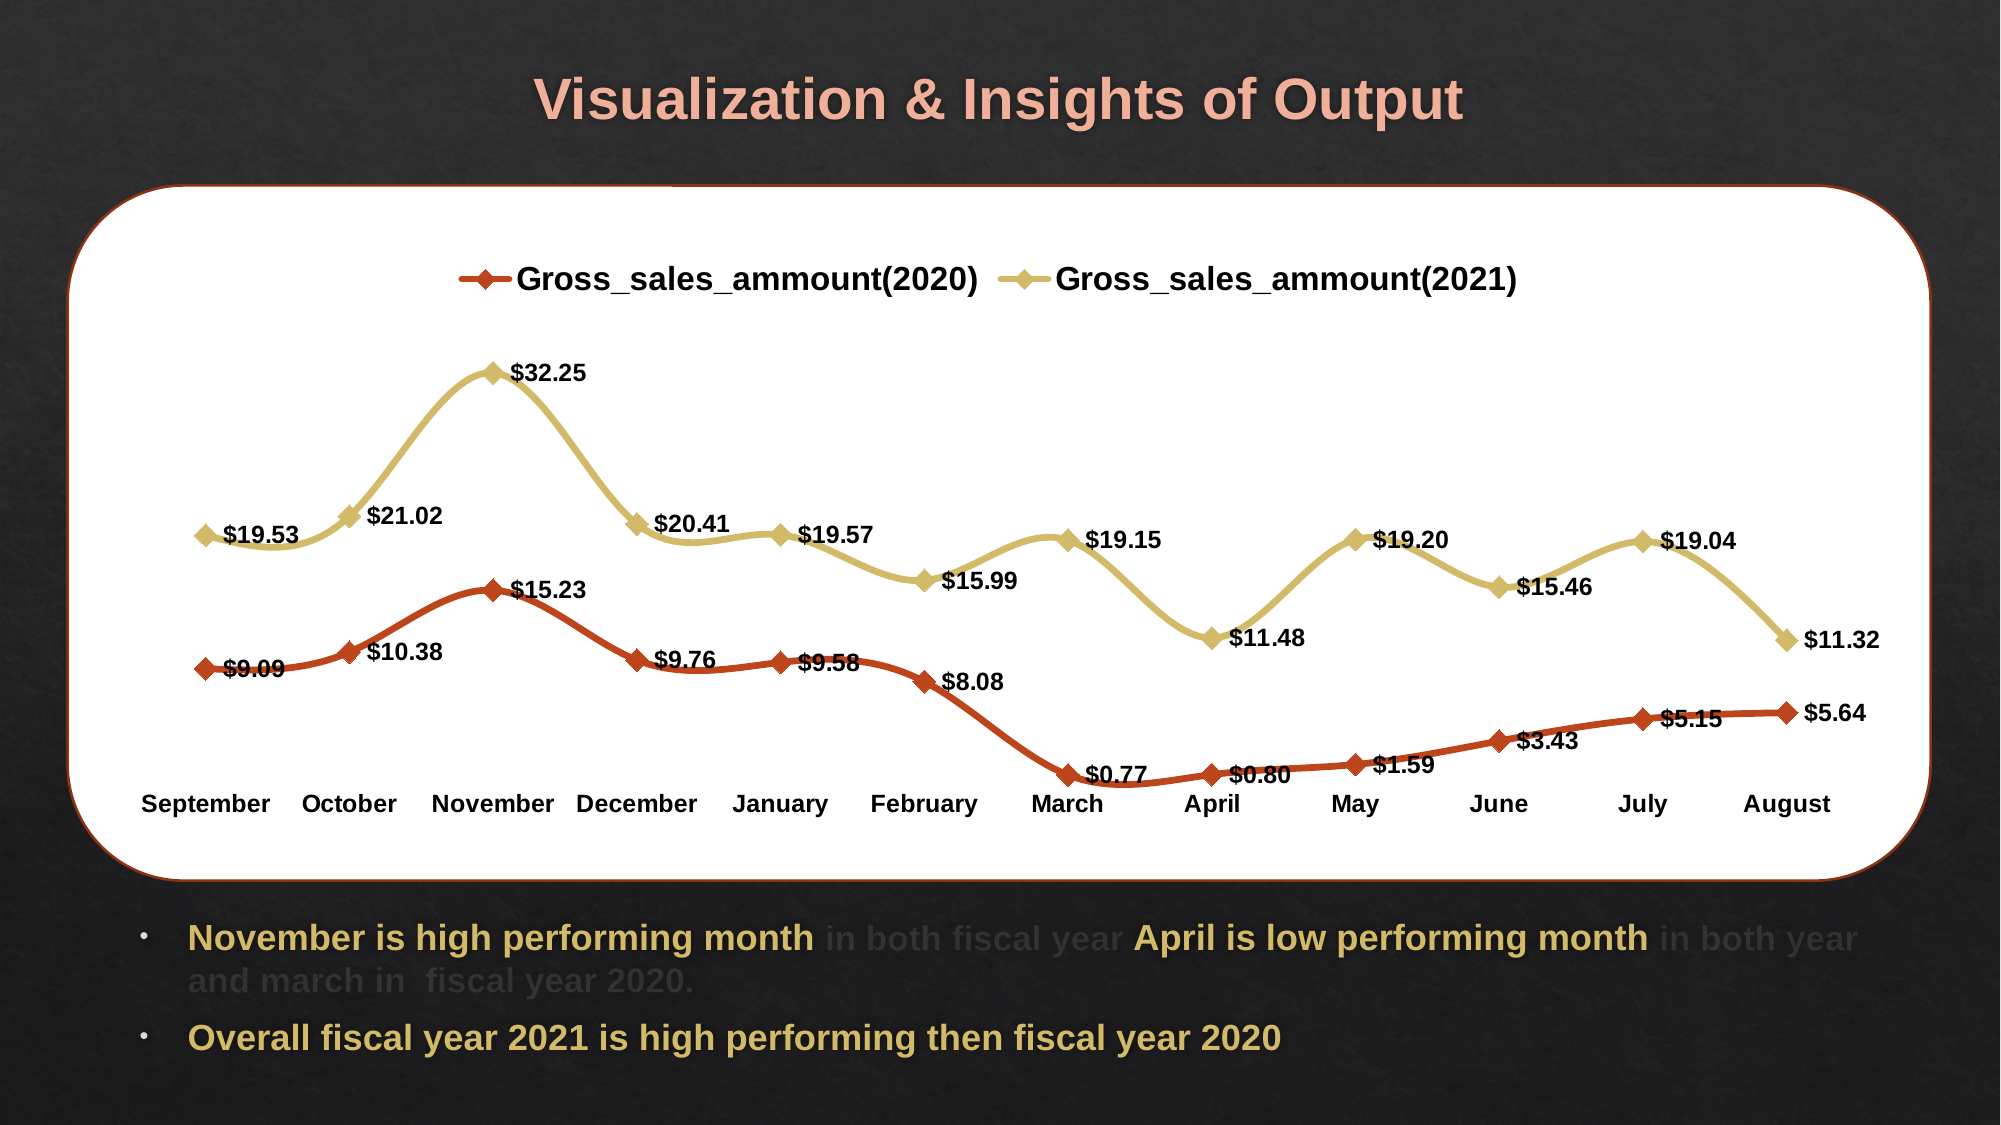

Visualization & Insights of Output

### Chart

| Category | Gross_sales_ammount(2020) | Gross_sales_ammount(2021) |
|---|---|---|
| September | 9.09 | 19.53 |
| October | 10.38 | 21.02 |
| November | 15.23 | 32.25 |
| December | 9.76 | 20.41 |
| January | 9.58 | 19.57 |
| February | 8.08 | 15.99 |
| March | 0.77 | 19.15 |
| April | 0.8 | 11.48 |
| May | 1.59 | 19.2 |
| June | 3.43 | 15.46 |
| July | 5.15 | 19.04 |
| August | 5.64 | 11.32 |
November is high performing month in both fiscal year April is low performing month in both year and march in  fiscal year 2020.
Overall fiscal year 2021 is high performing then fiscal year 2020